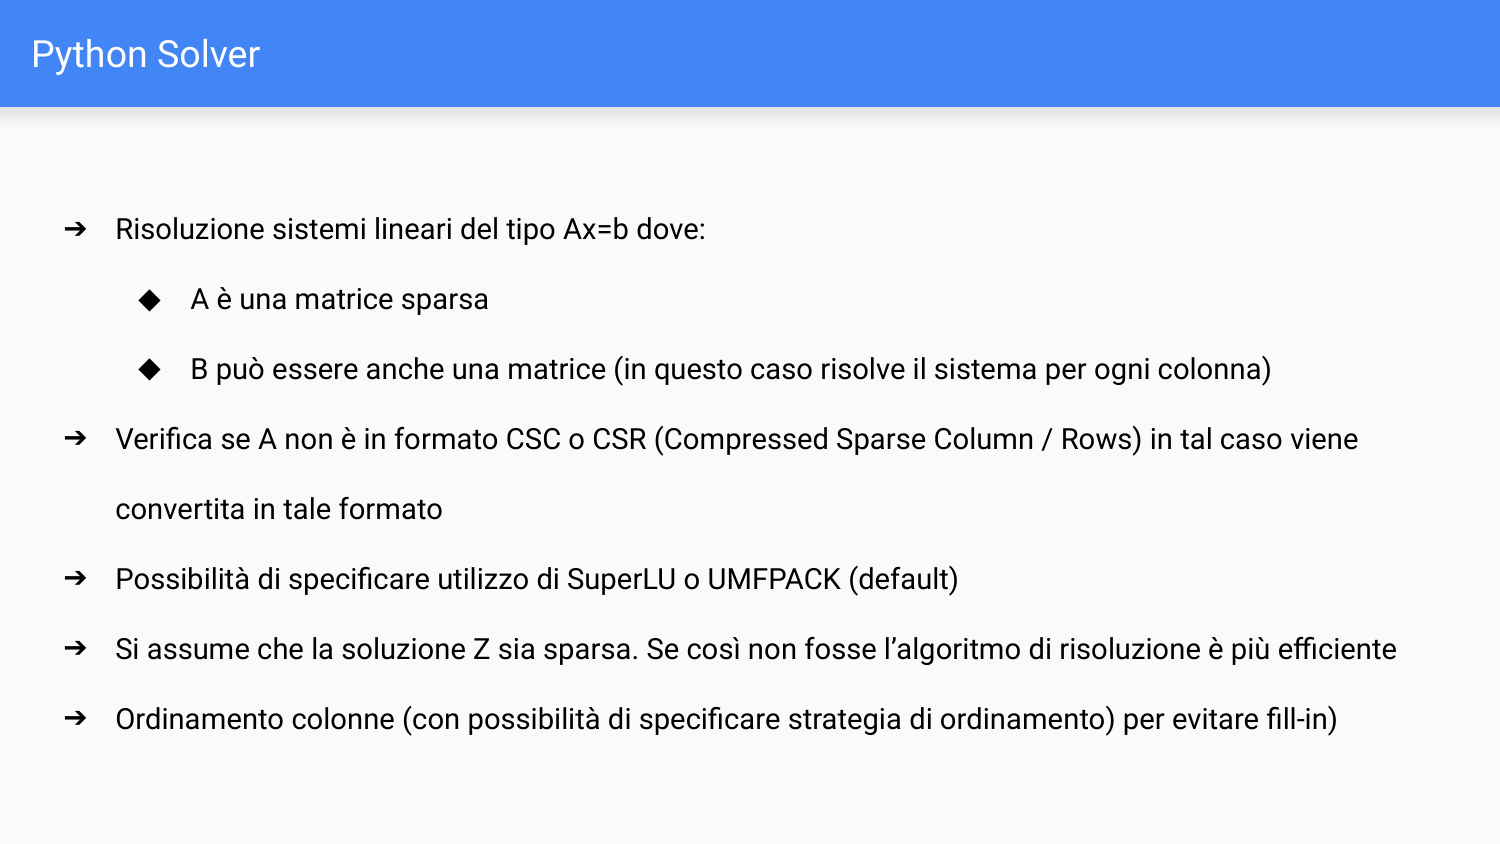

# Python Solver
Risoluzione sistemi lineari del tipo Ax=b dove:
A è una matrice sparsa
B può essere anche una matrice (in questo caso risolve il sistema per ogni colonna)
Verifica se A non è in formato CSC o CSR (Compressed Sparse Column / Rows) in tal caso viene convertita in tale formato
Possibilità di specificare utilizzo di SuperLU o UMFPACK (default)
Si assume che la soluzione Z sia sparsa. Se così non fosse l’algoritmo di risoluzione è più efficiente
Ordinamento colonne (con possibilità di specificare strategia di ordinamento) per evitare fill-in)